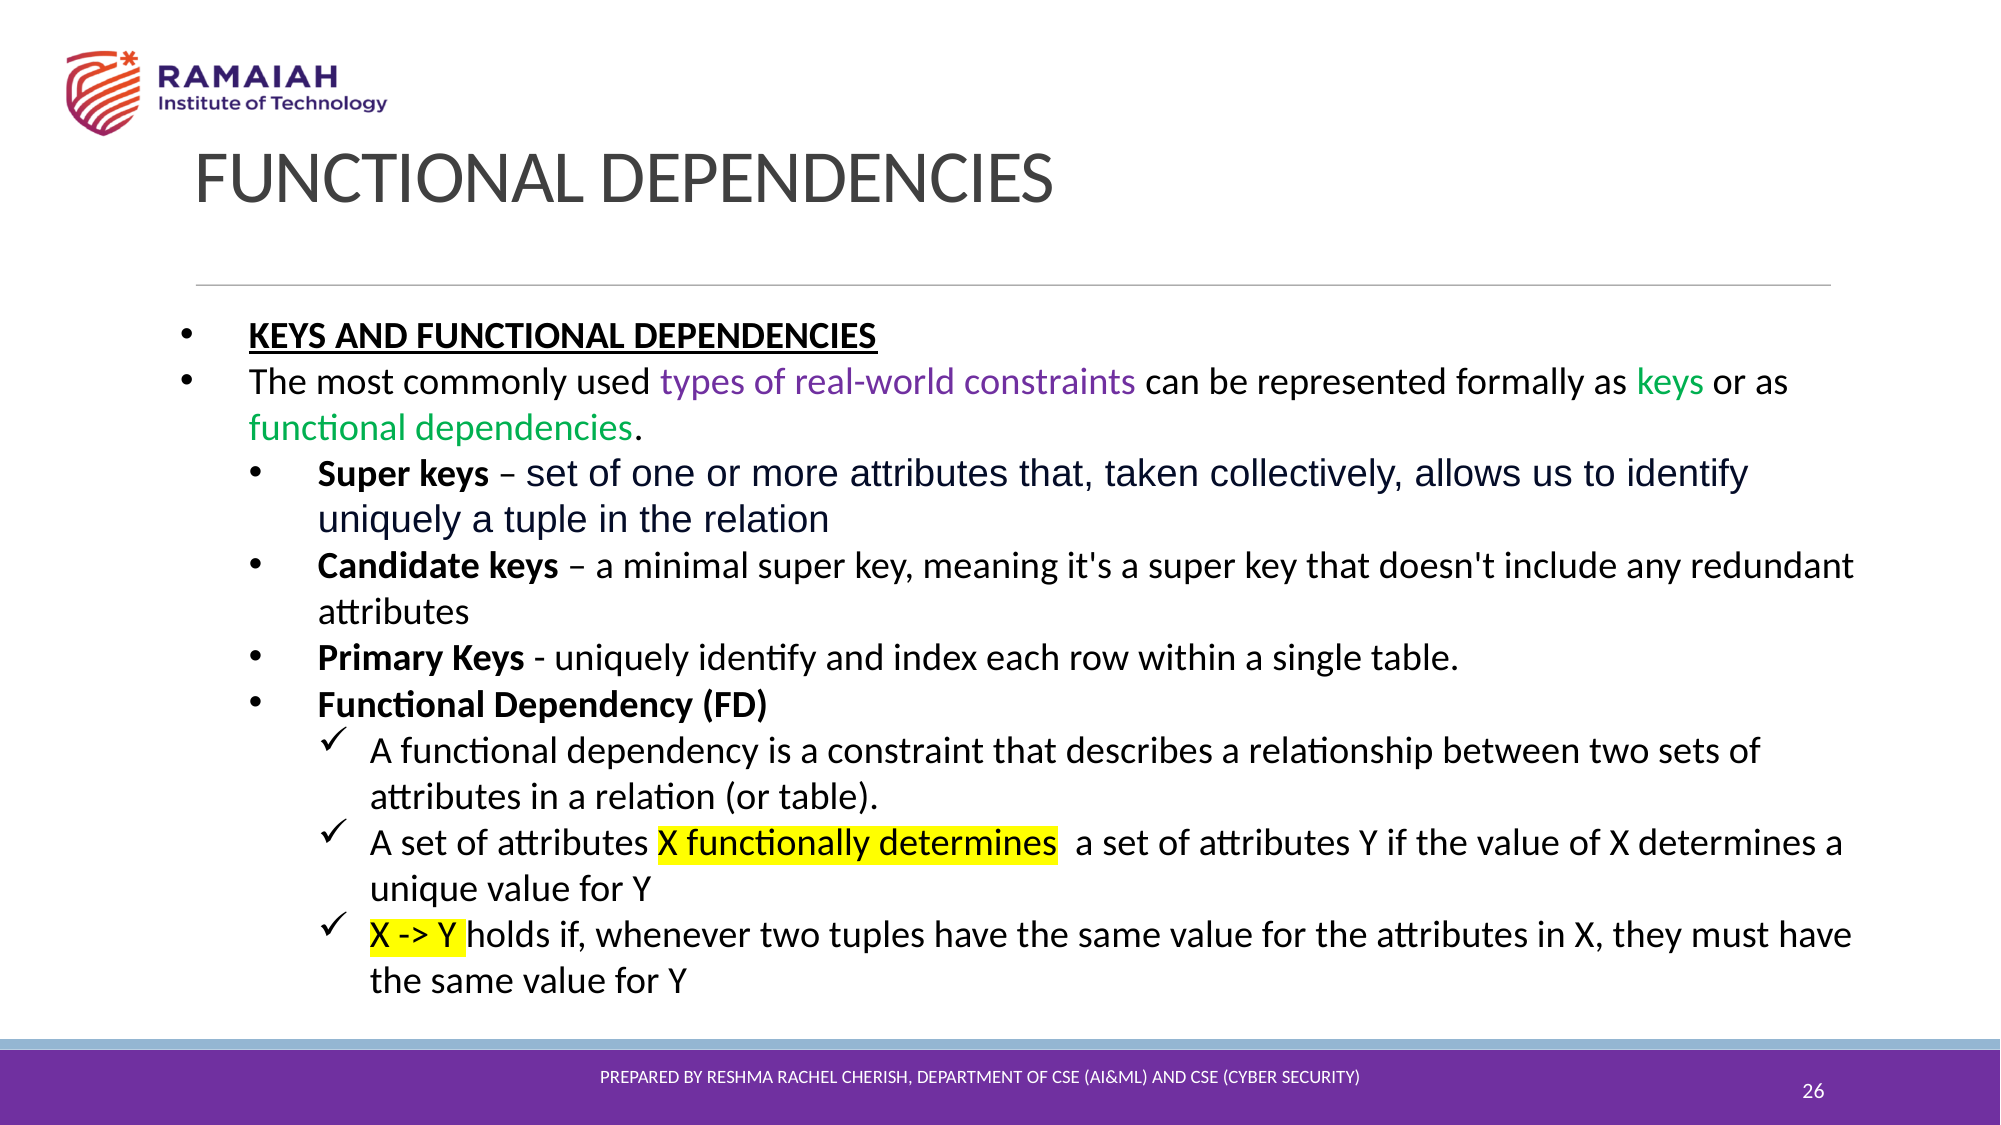

FUNCTIONAL DEPENDENCIES

KEYS AND FUNCTIONAL DEPENDENCIES
The most commonly used types of real-world constraints can be represented formally as keys or as functional dependencies.
Super keys – set of one or more attributes that, taken collectively, allows us to identify uniquely a tuple in the relation
Candidate keys – a minimal super key, meaning it's a super key that doesn't include any redundant attributes
Primary Keys - uniquely identify and index each row within a single table.
Functional Dependency (FD)
A functional dependency is a constraint that describes a relationship between two sets of attributes in a relation (or table).
A set of attributes X functionally determines  a set of attributes Y if the value of X determines a unique value for Y
X -> Y holds if, whenever two tuples have the same value for the attributes in X, they must have  the same value for Y

26
Prepared By reshma Rachel cherish, Department of CSE (ai&ml) and CSE (Cyber security)